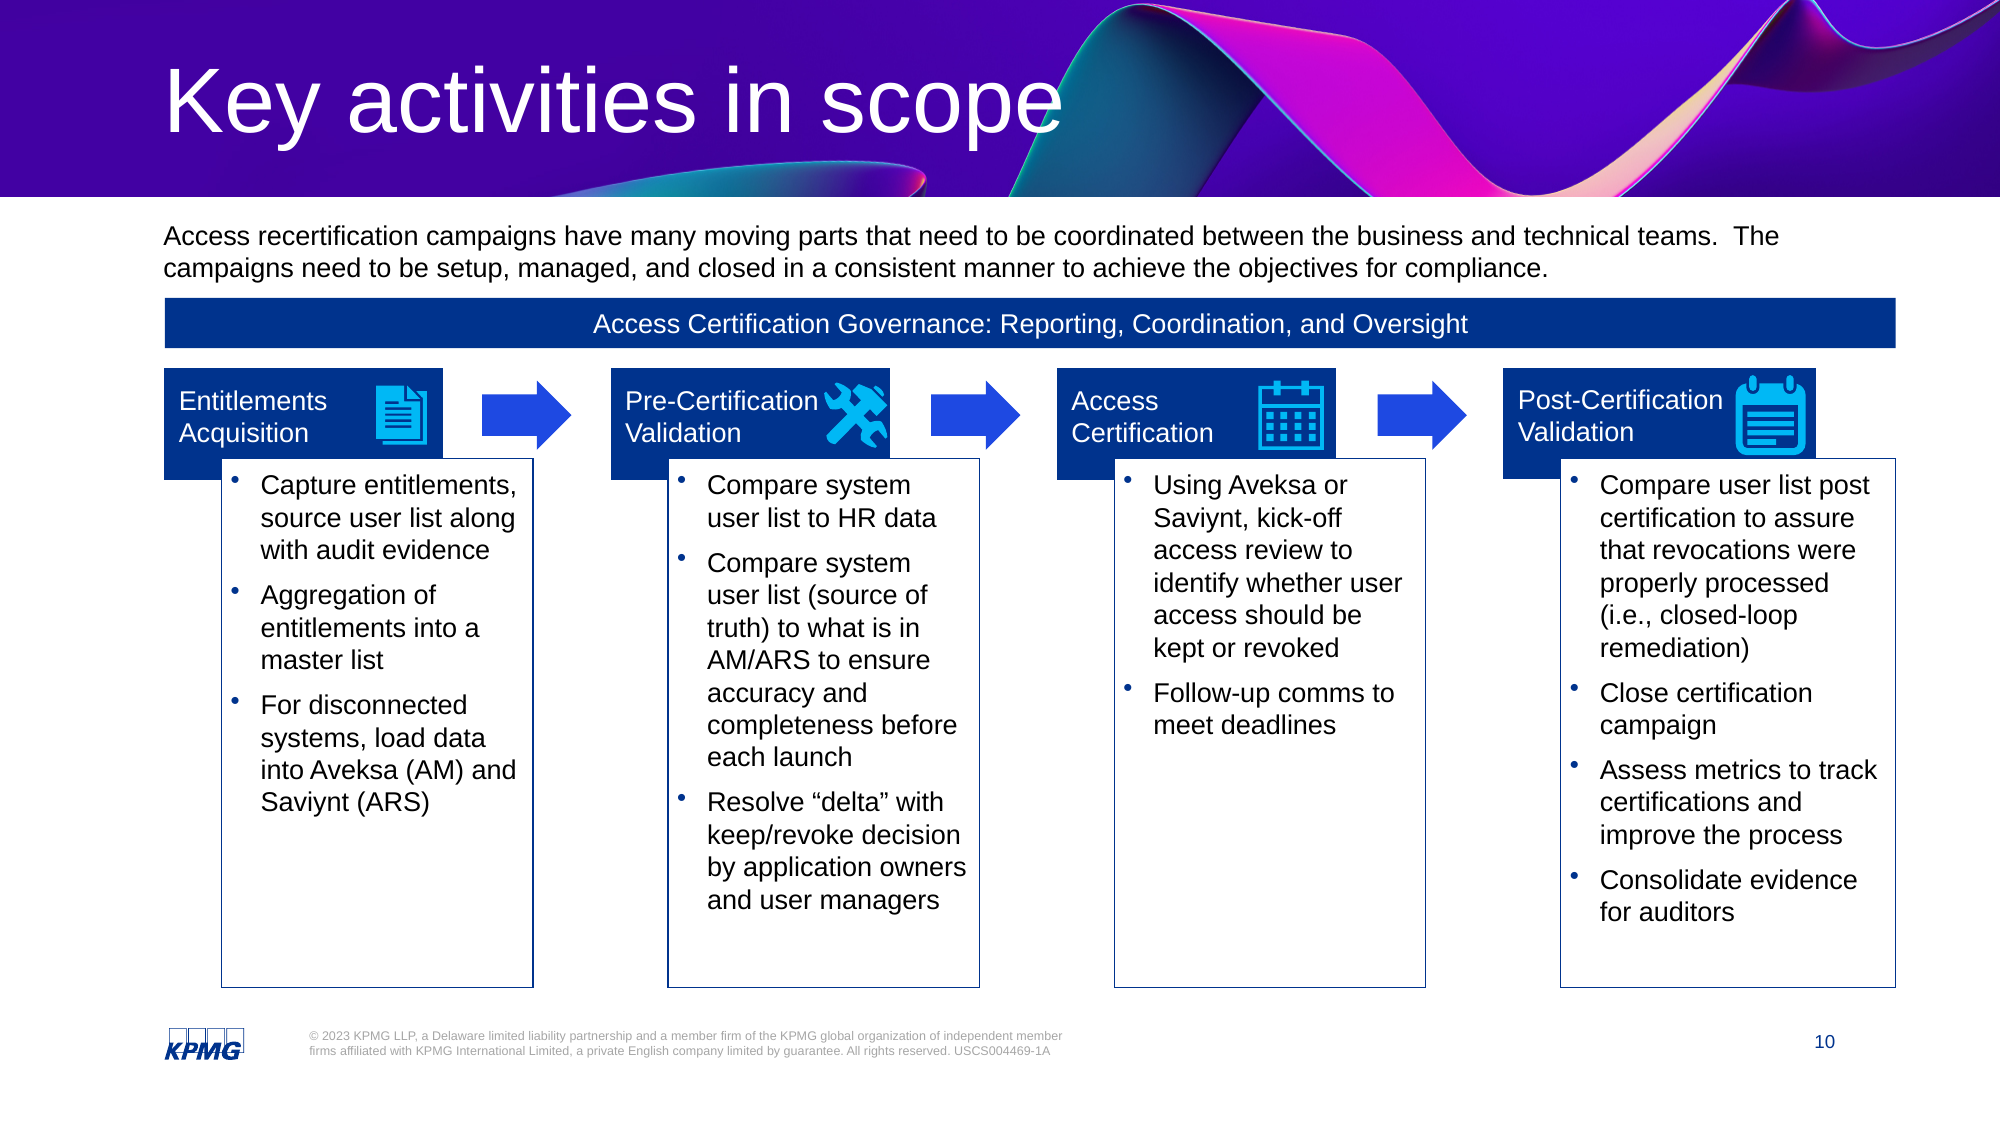

# Key activities in scope
Access recertification campaigns have many moving parts that need to be coordinated between the business and technical teams.  The campaigns need to be setup, managed, and closed in a consistent manner to achieve the objectives for compliance.
Access Certification Governance: Reporting, Coordination, and Oversight
Post-Certification Validation
Entitlements Acquisition
Pre-Certification Validation
Access
Certification

Capture entitlements, source user list along with audit evidence
Aggregation of entitlements into a master list
For disconnected systems, load data into Aveksa (AM) and Saviynt (ARS)
Compare system user list to HR data
Compare system user list (source of truth) to what is in AM/ARS to ensure accuracy and completeness before each launch
Resolve “delta” with keep/revoke decision by application owners and user managers
Using Aveksa or Saviynt, kick-off access review to identify whether user access should be kept or revoked
Follow-up comms to meet deadlines
Compare user list post certification to assure that revocations were properly processed (i.e., closed-loop remediation)
Close certification campaign
Assess metrics to track certifications and improve the process
Consolidate evidence for auditors